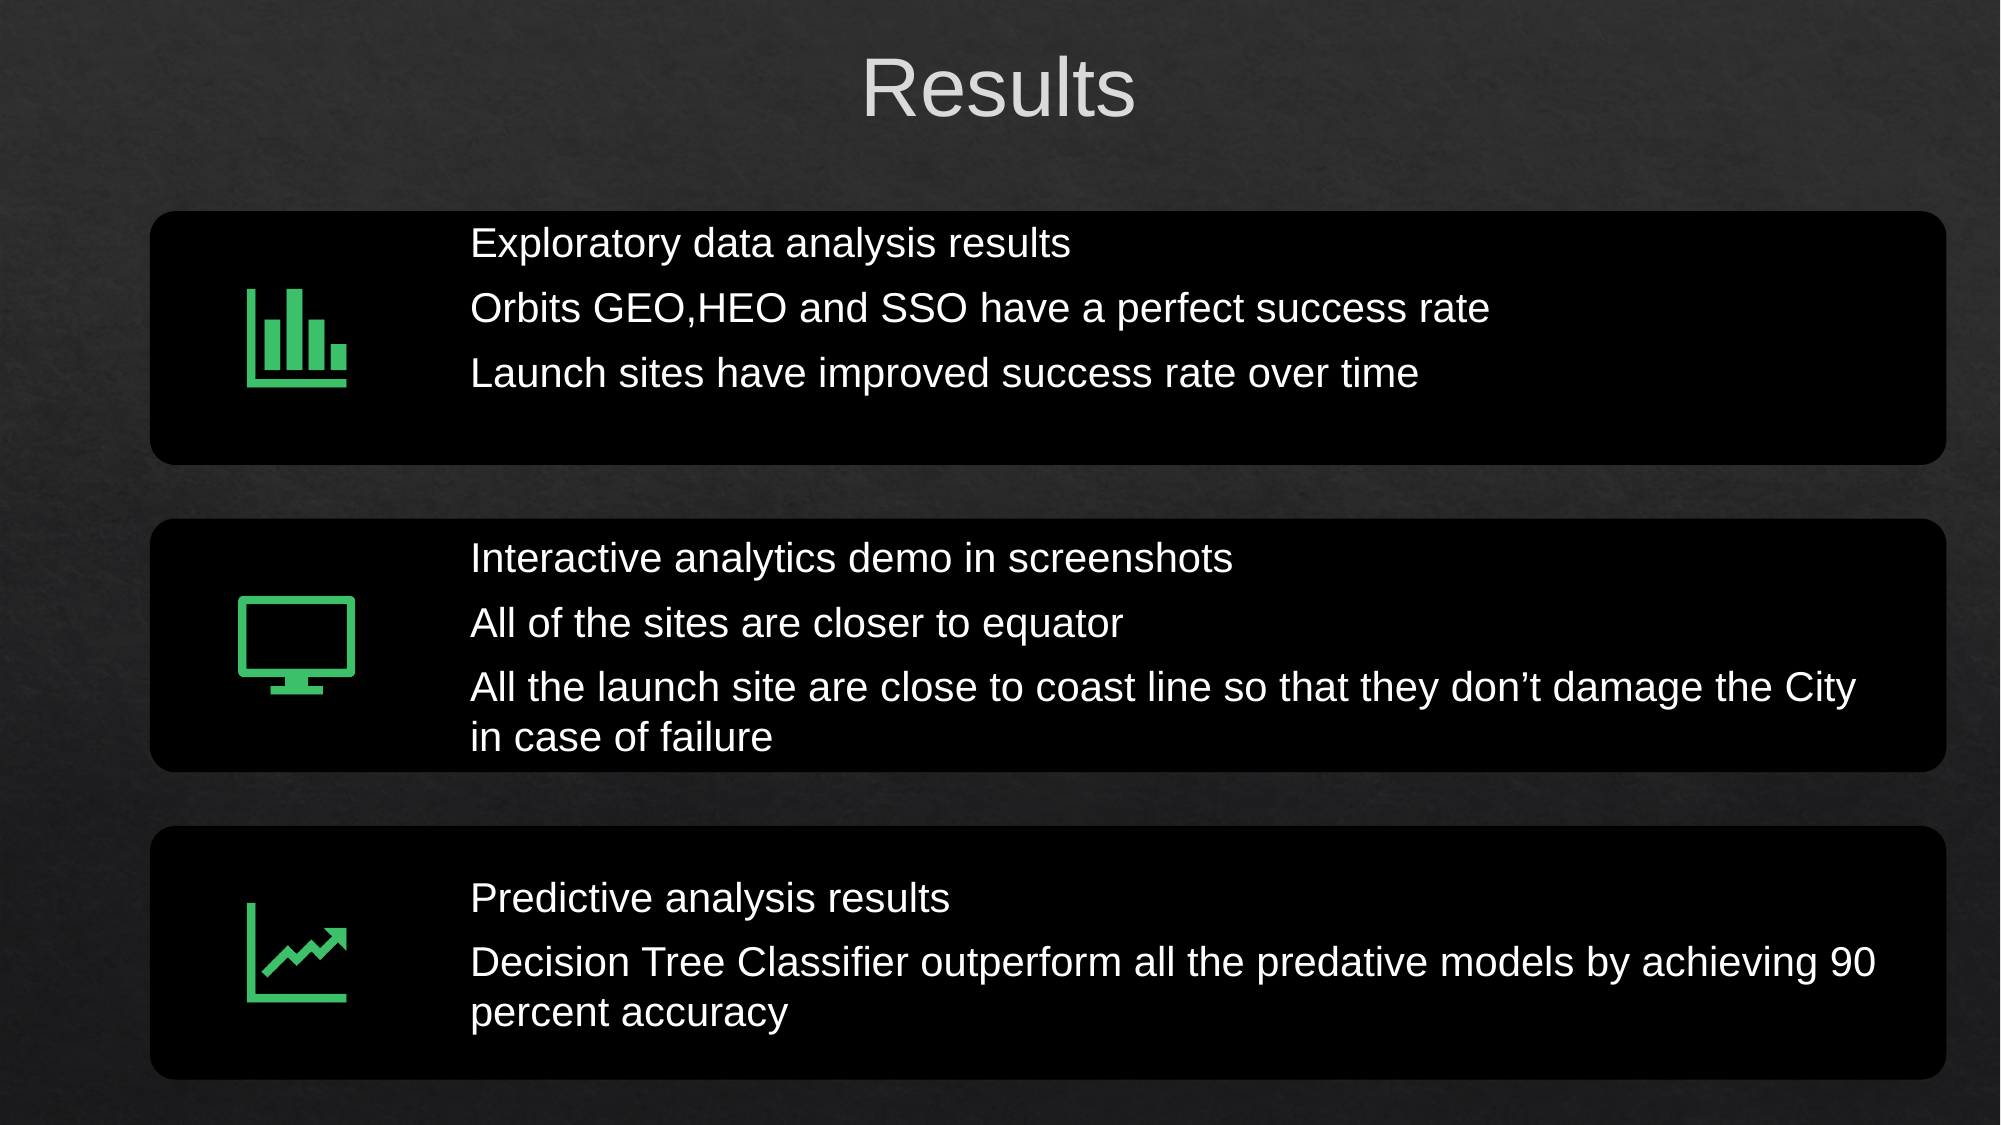

Results
Exploratory data analysis results
Orbits GEO,HEO and SSO have a perfect success rate
Launch sites have improved success rate over time

Interactive analytics demo in screenshots
All of the sites are closer to equator
All the launch site are close to coast line so that they don’t damage the City in case of failure
Predictive analysis results
Decision Tree Classifier outperform all the predative models by achieving 90 percent accuracy
16